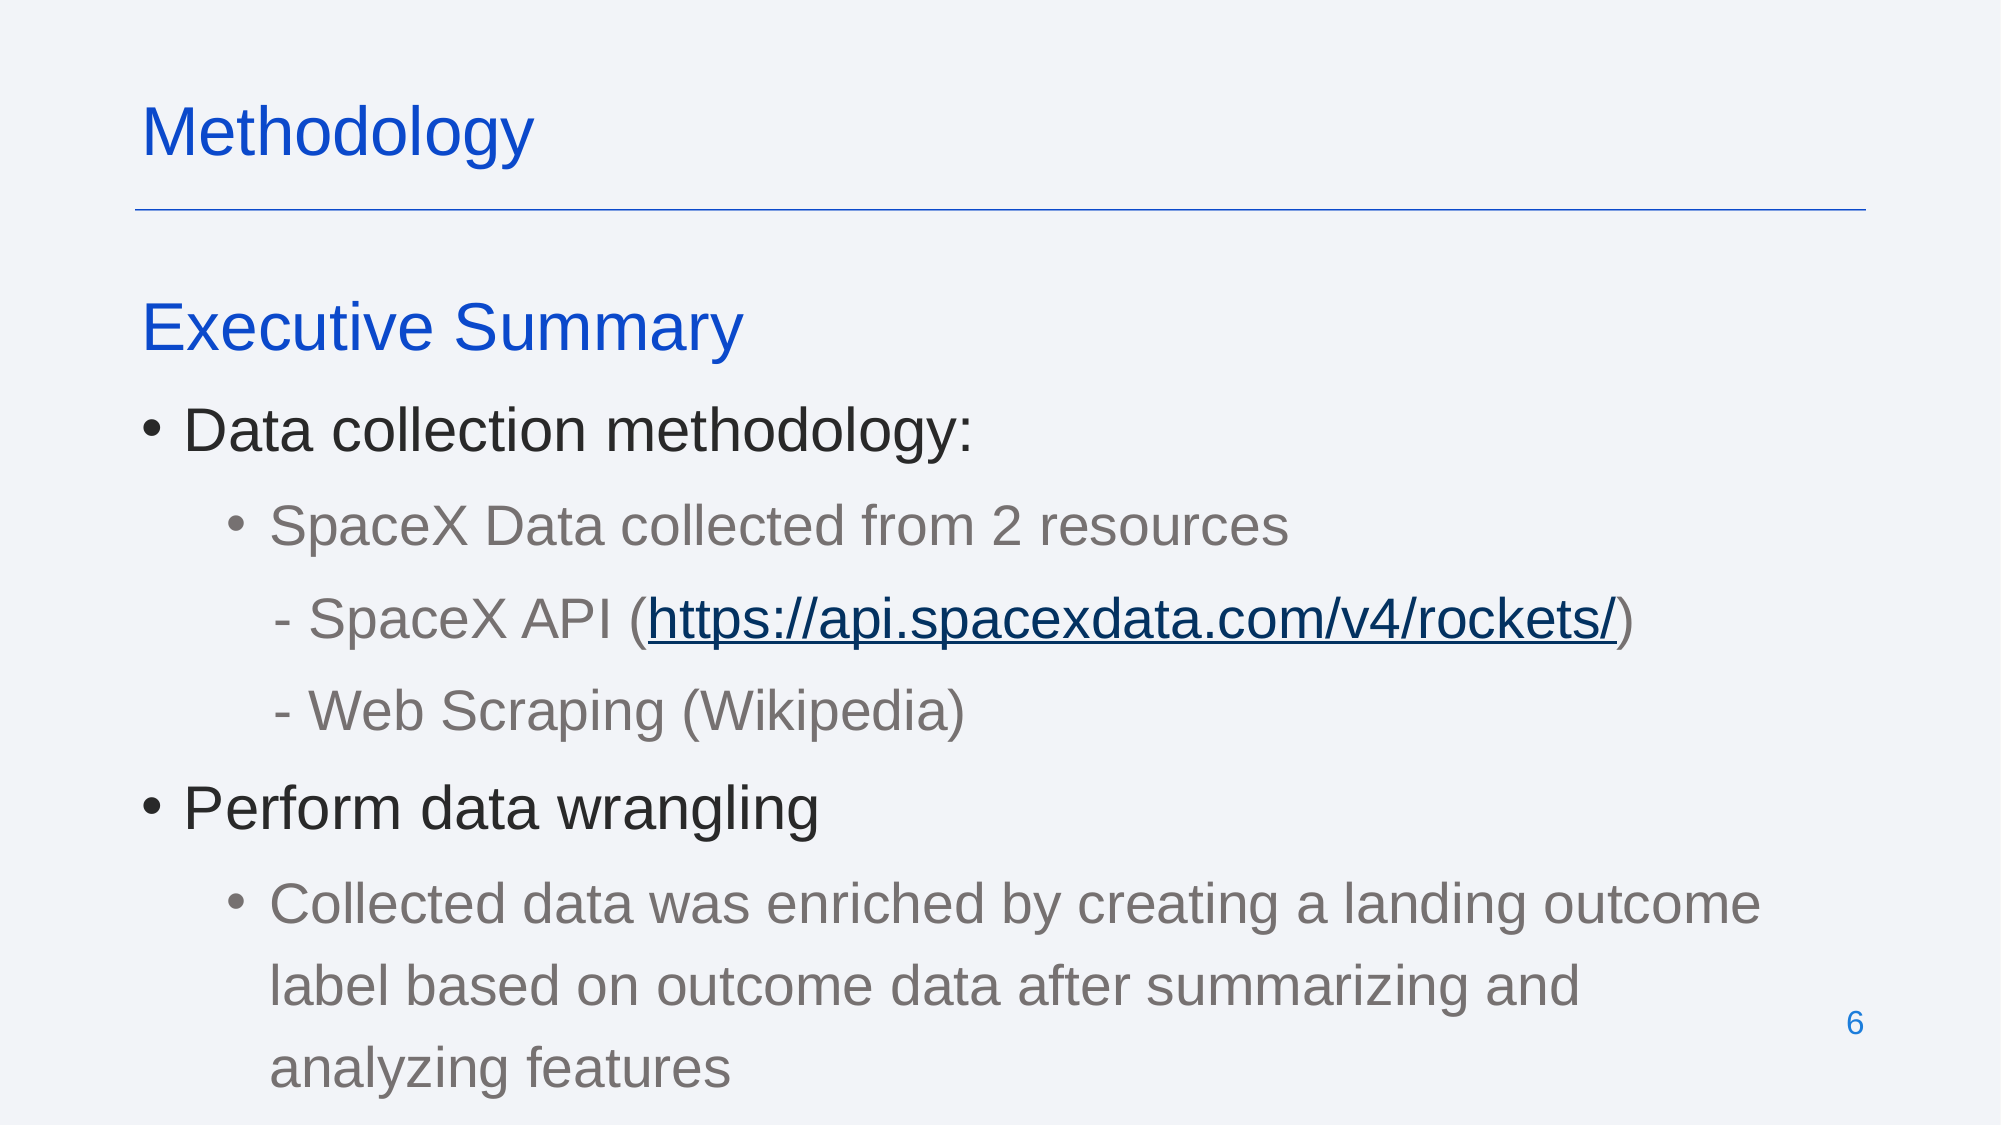

Methodology
Executive Summary
Data collection methodology:
SpaceX Data collected from 2 resources
   - SpaceX API (https://api.spacexdata.com/v4/rockets/)
   - Web Scraping (Wikipedia)
Perform data wrangling
Collected data was enriched by creating a landing outcome label based on outcome data after summarizing and analyzing features

6